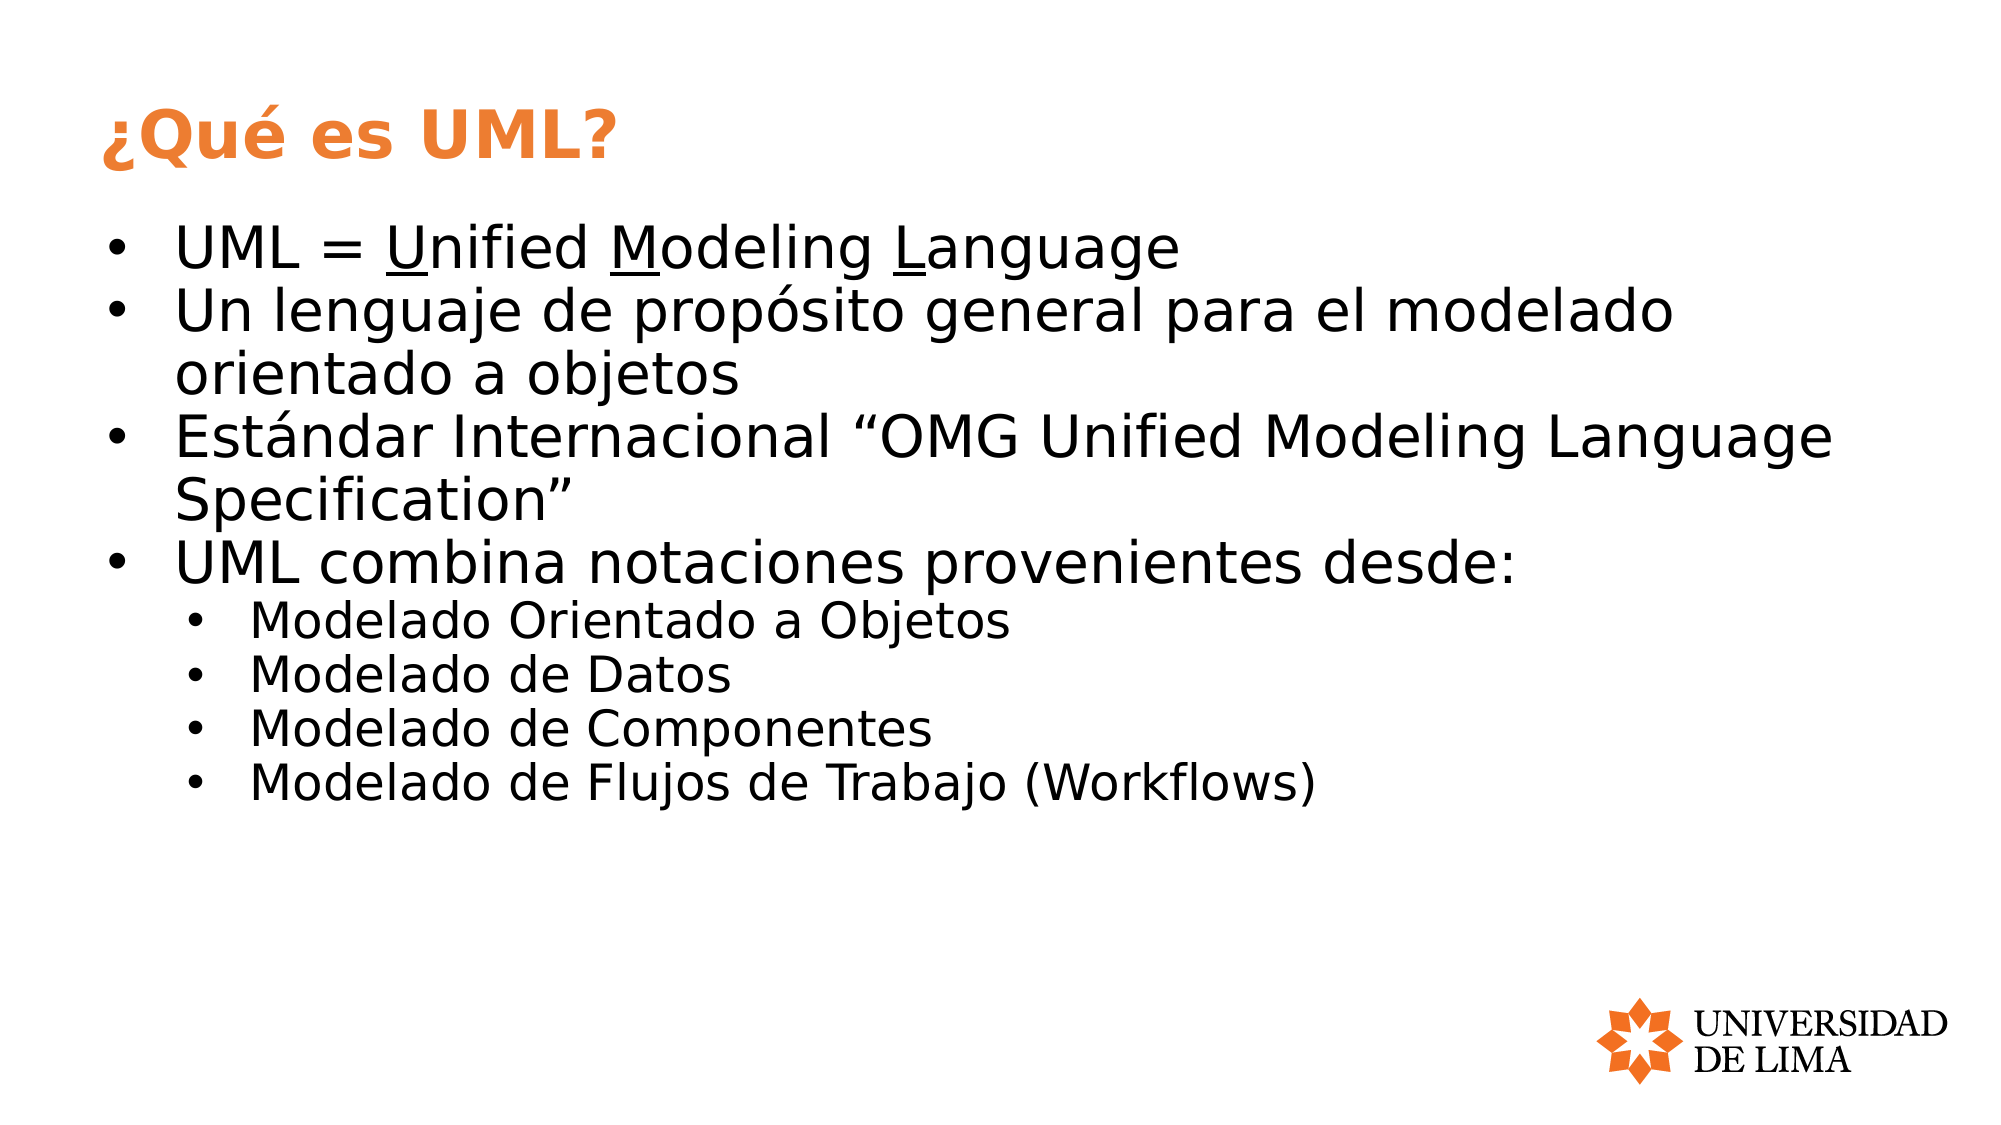

# ¿Qué es UML?
UML = Unified Modeling Language
Un lenguaje de propósito general para el modelado orientado a objetos
Estándar Internacional “OMG Unified Modeling Language Specification”
UML combina notaciones provenientes desde:
Modelado Orientado a Objetos
Modelado de Datos
Modelado de Componentes
Modelado de Flujos de Trabajo (Workflows)